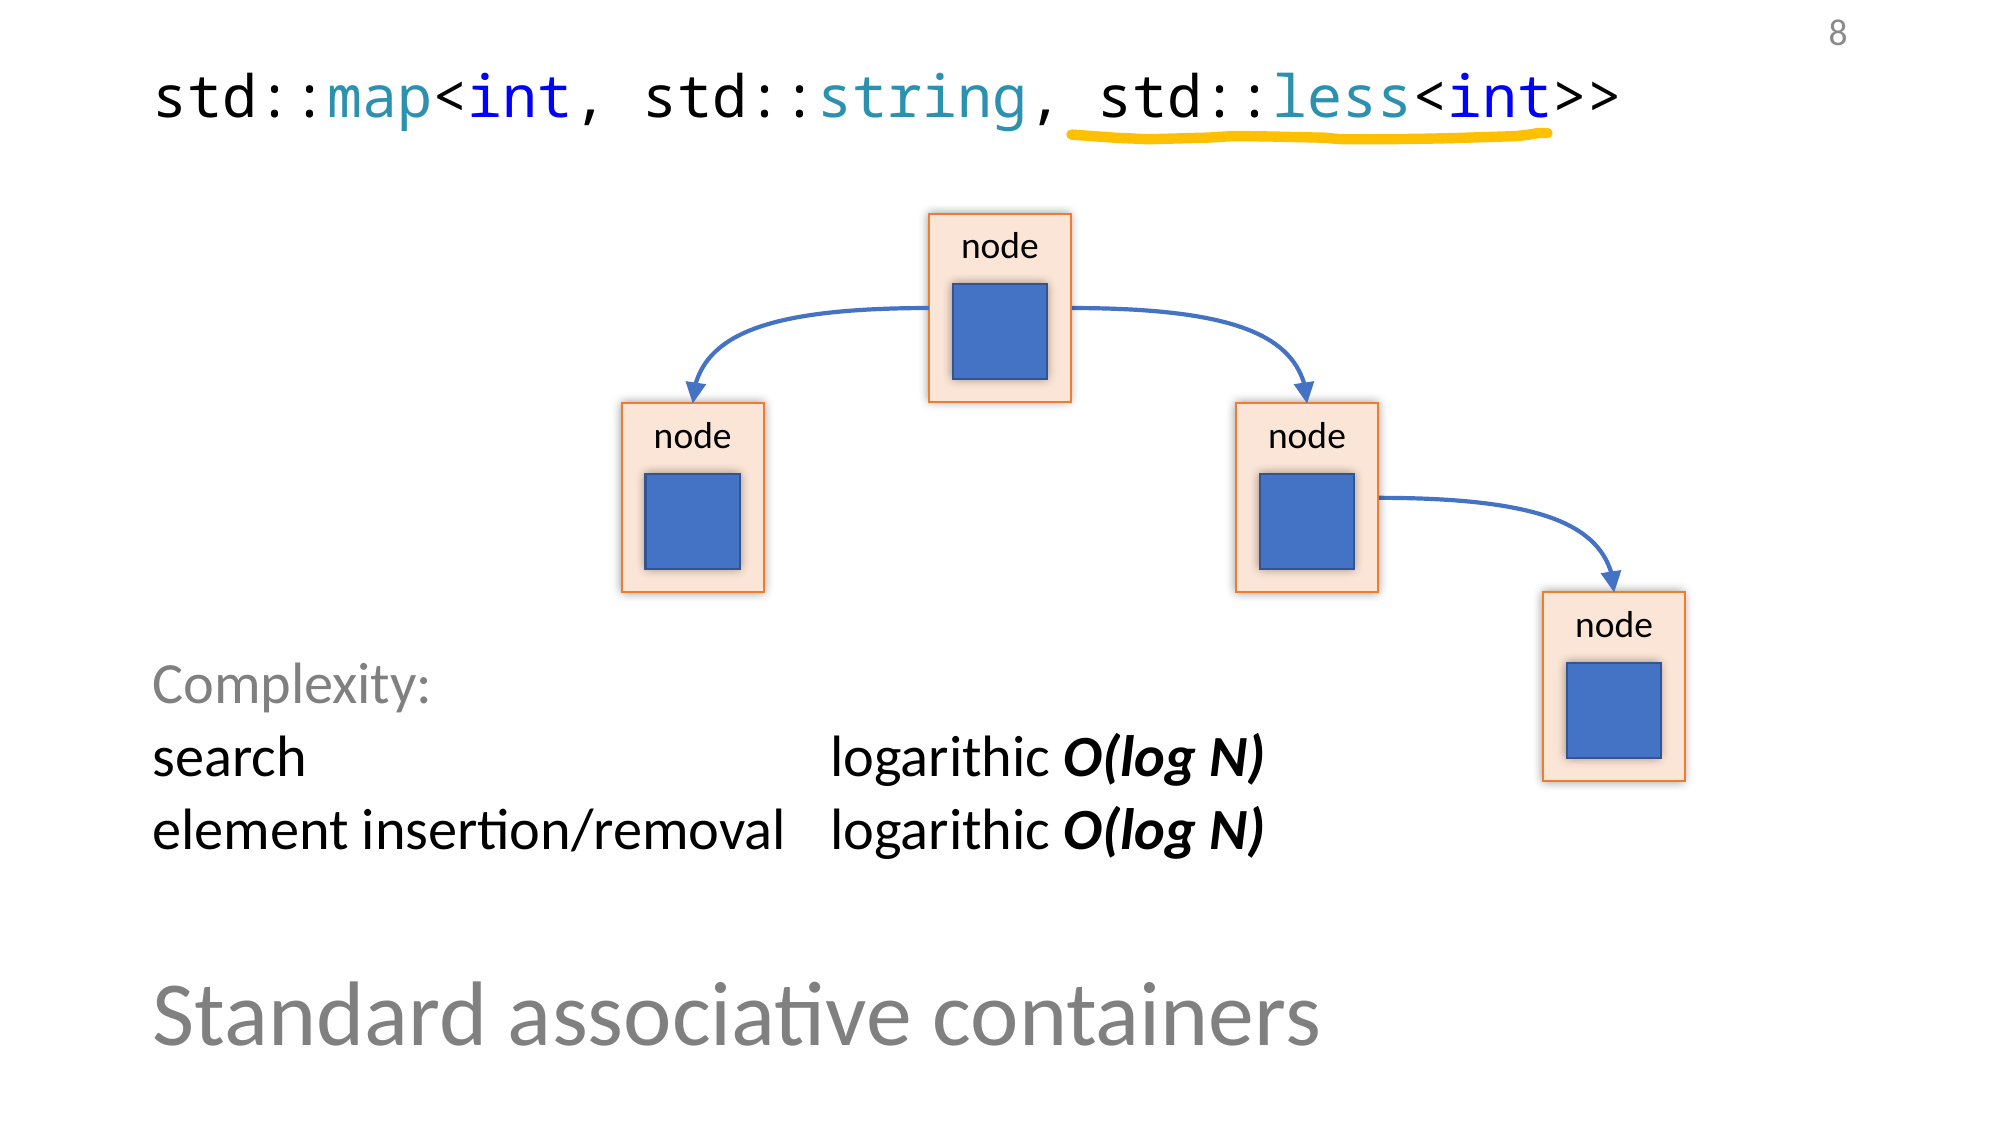

8
std::map<int, std::string, std::less<int>>

node

node
node

node
| Complexity: |  |
| --- | --- |
| search | logarithic O(log N) |
| element insertion/removal | logarithic O(log N) |

# Standard associative containers